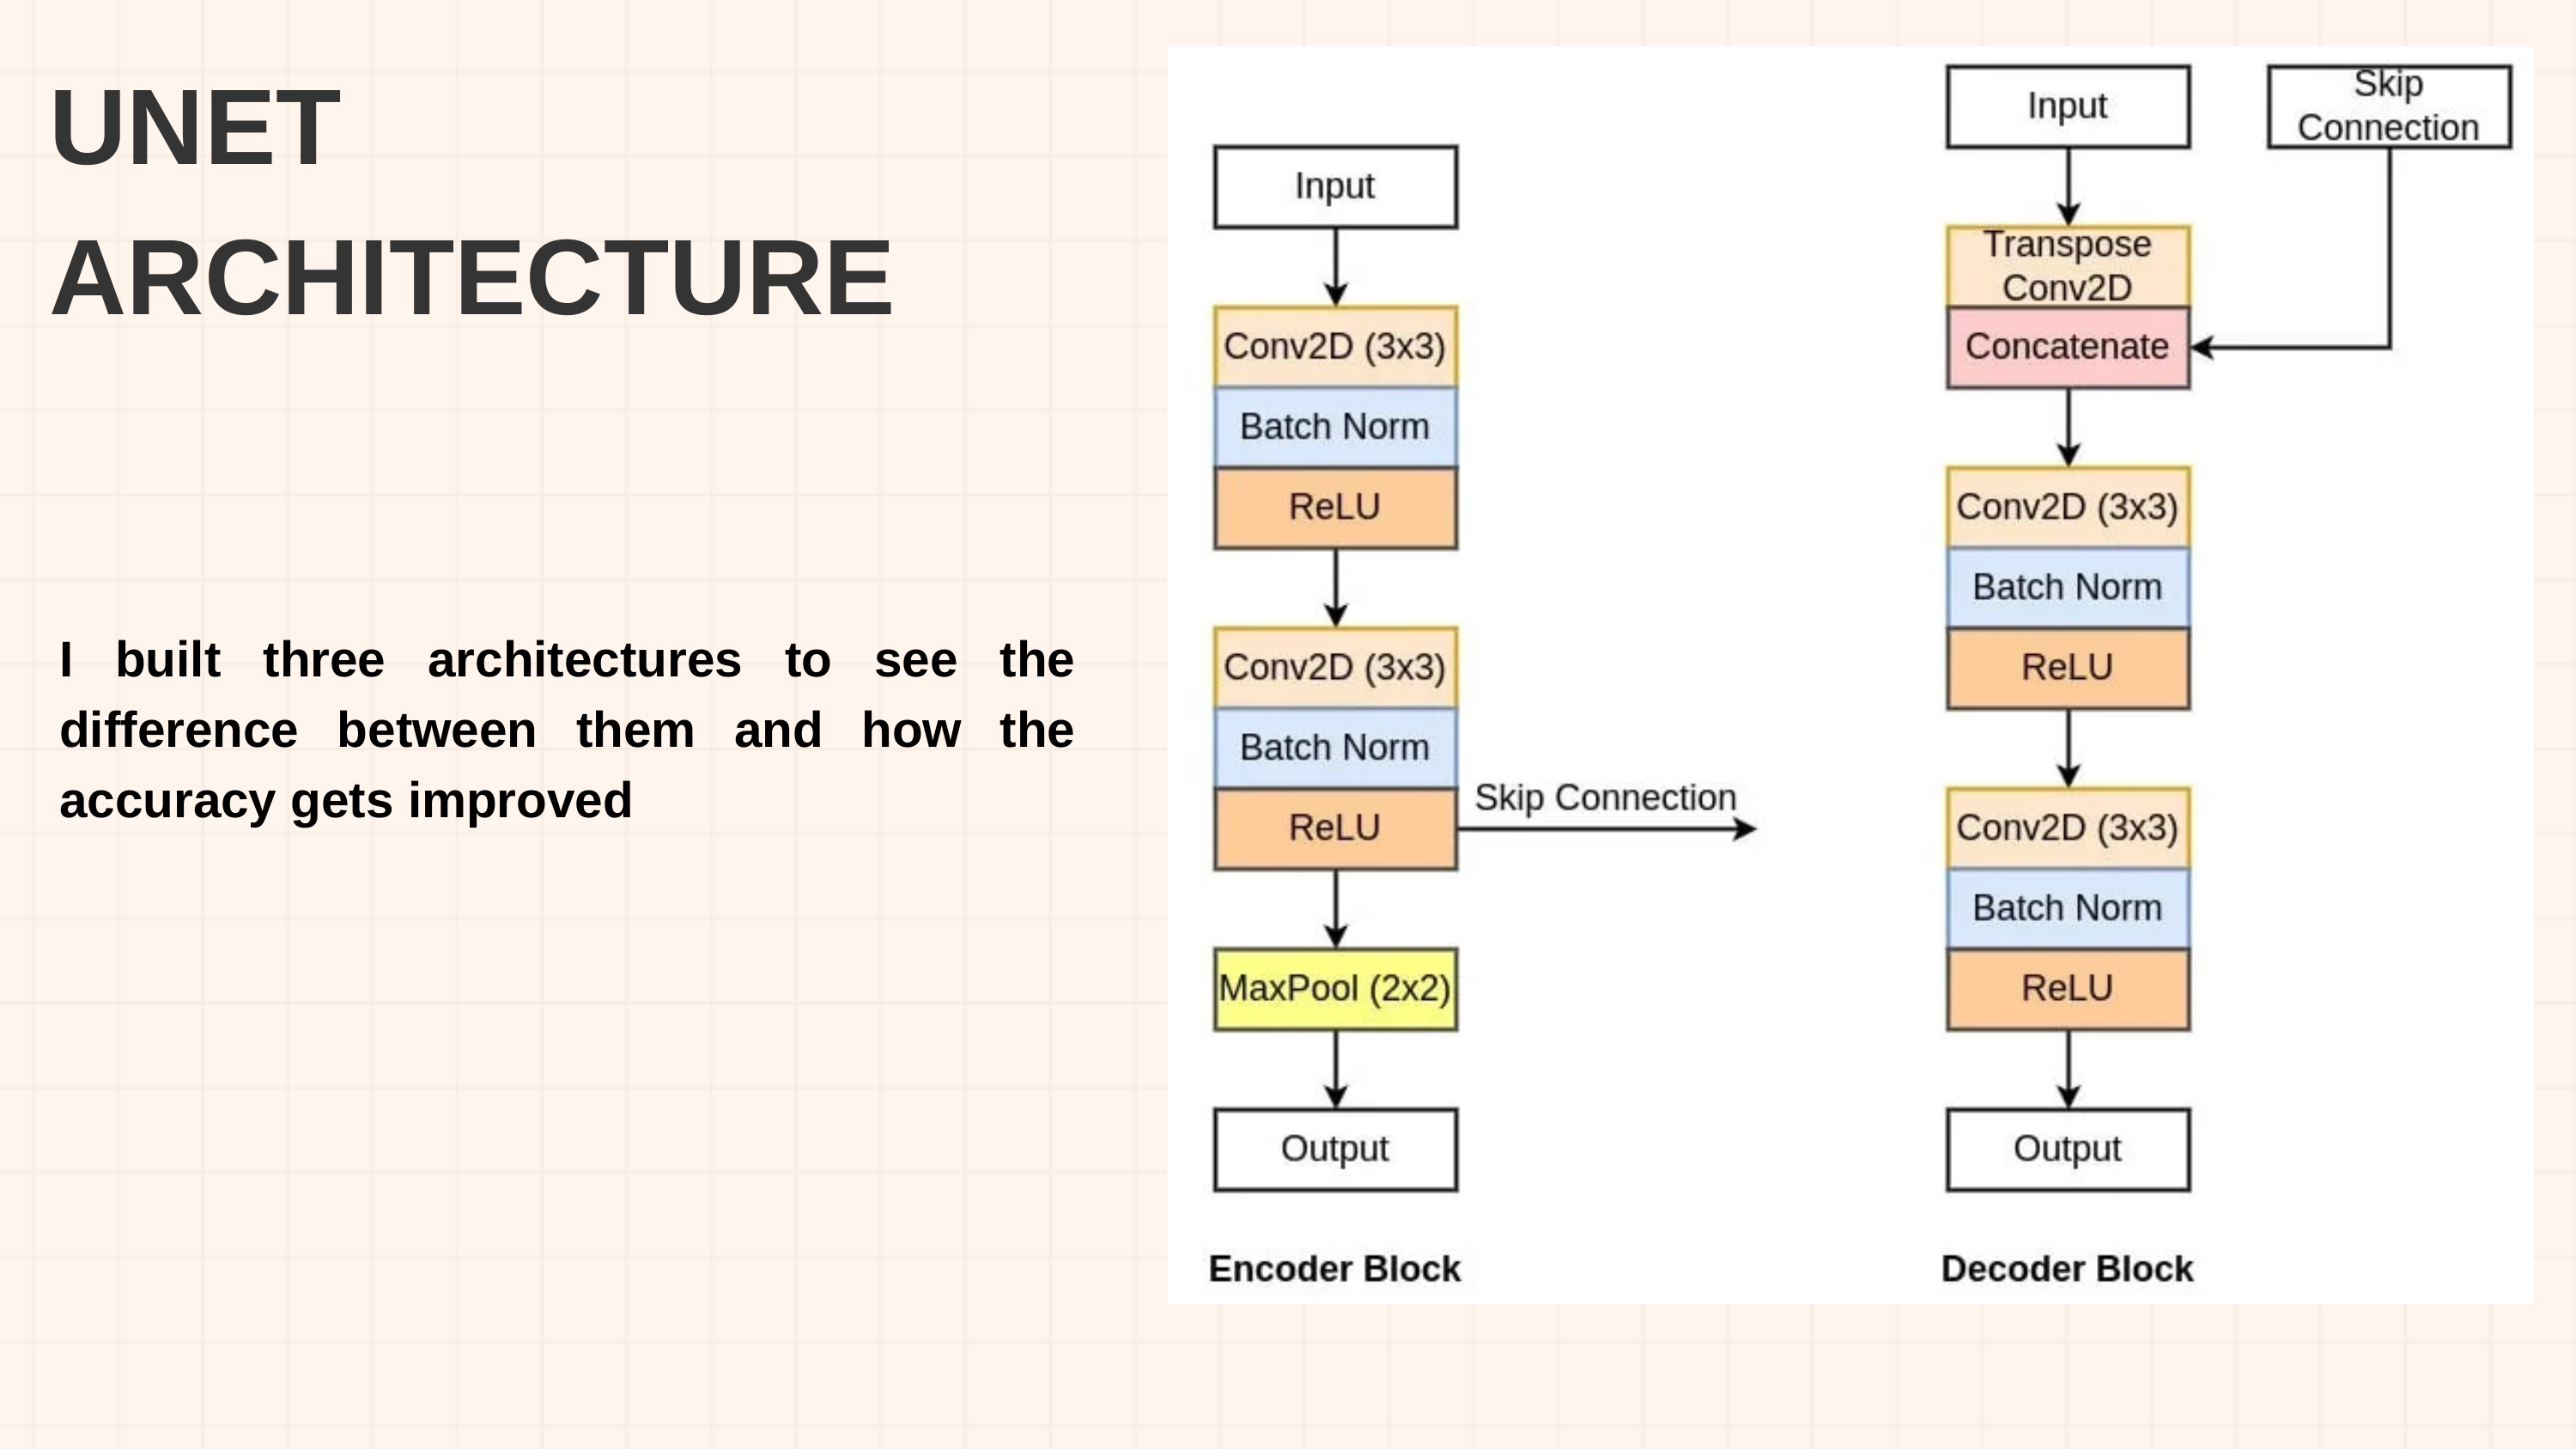

UNET
 ARCHITECTURE

I built three architectures to see the difference between them and how the accuracy gets improved